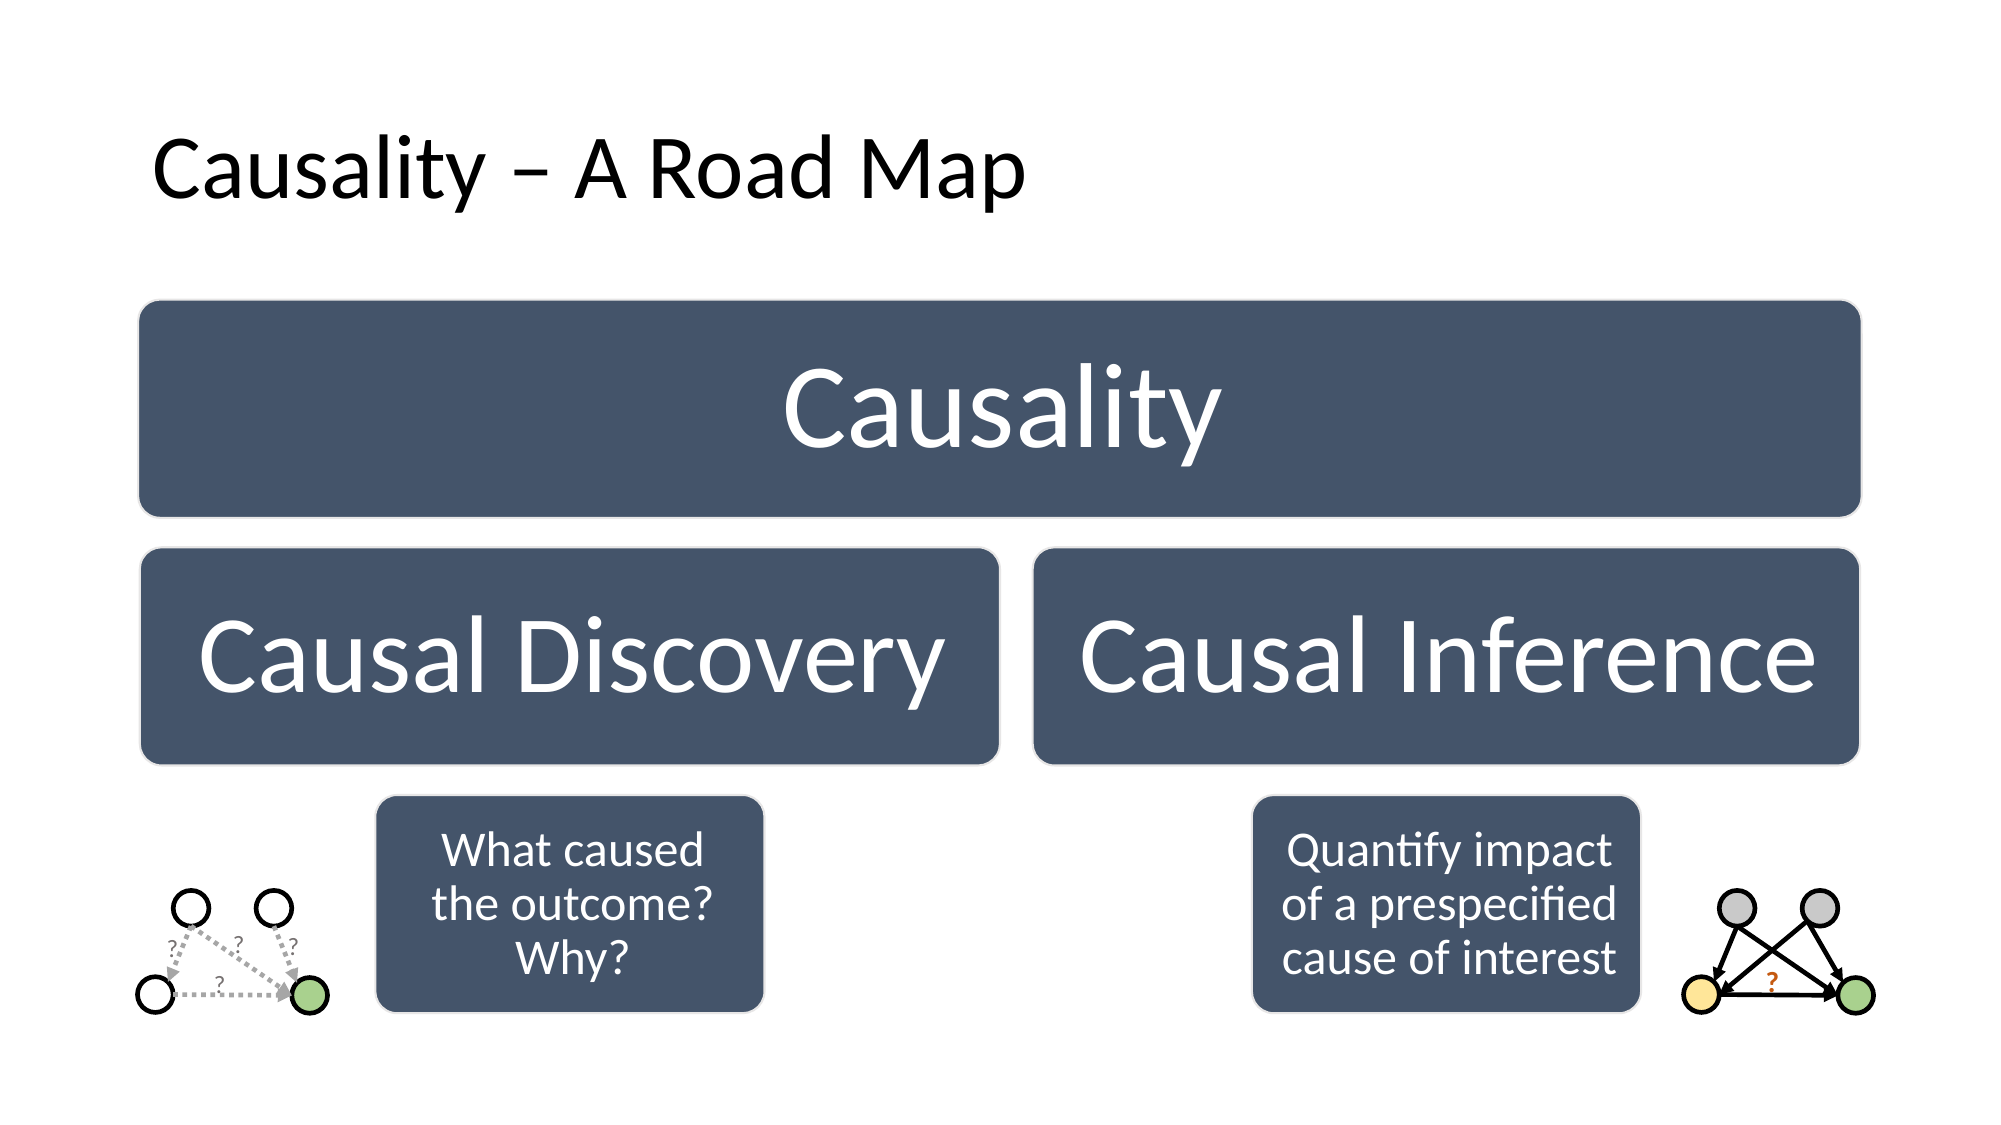

# Causality – A Road Map
Causality
Causal Discovery
What caused the outcome?
Why?
Causal Inference
Quantify impact of a prespecified cause of interest

?
?
?
?
?